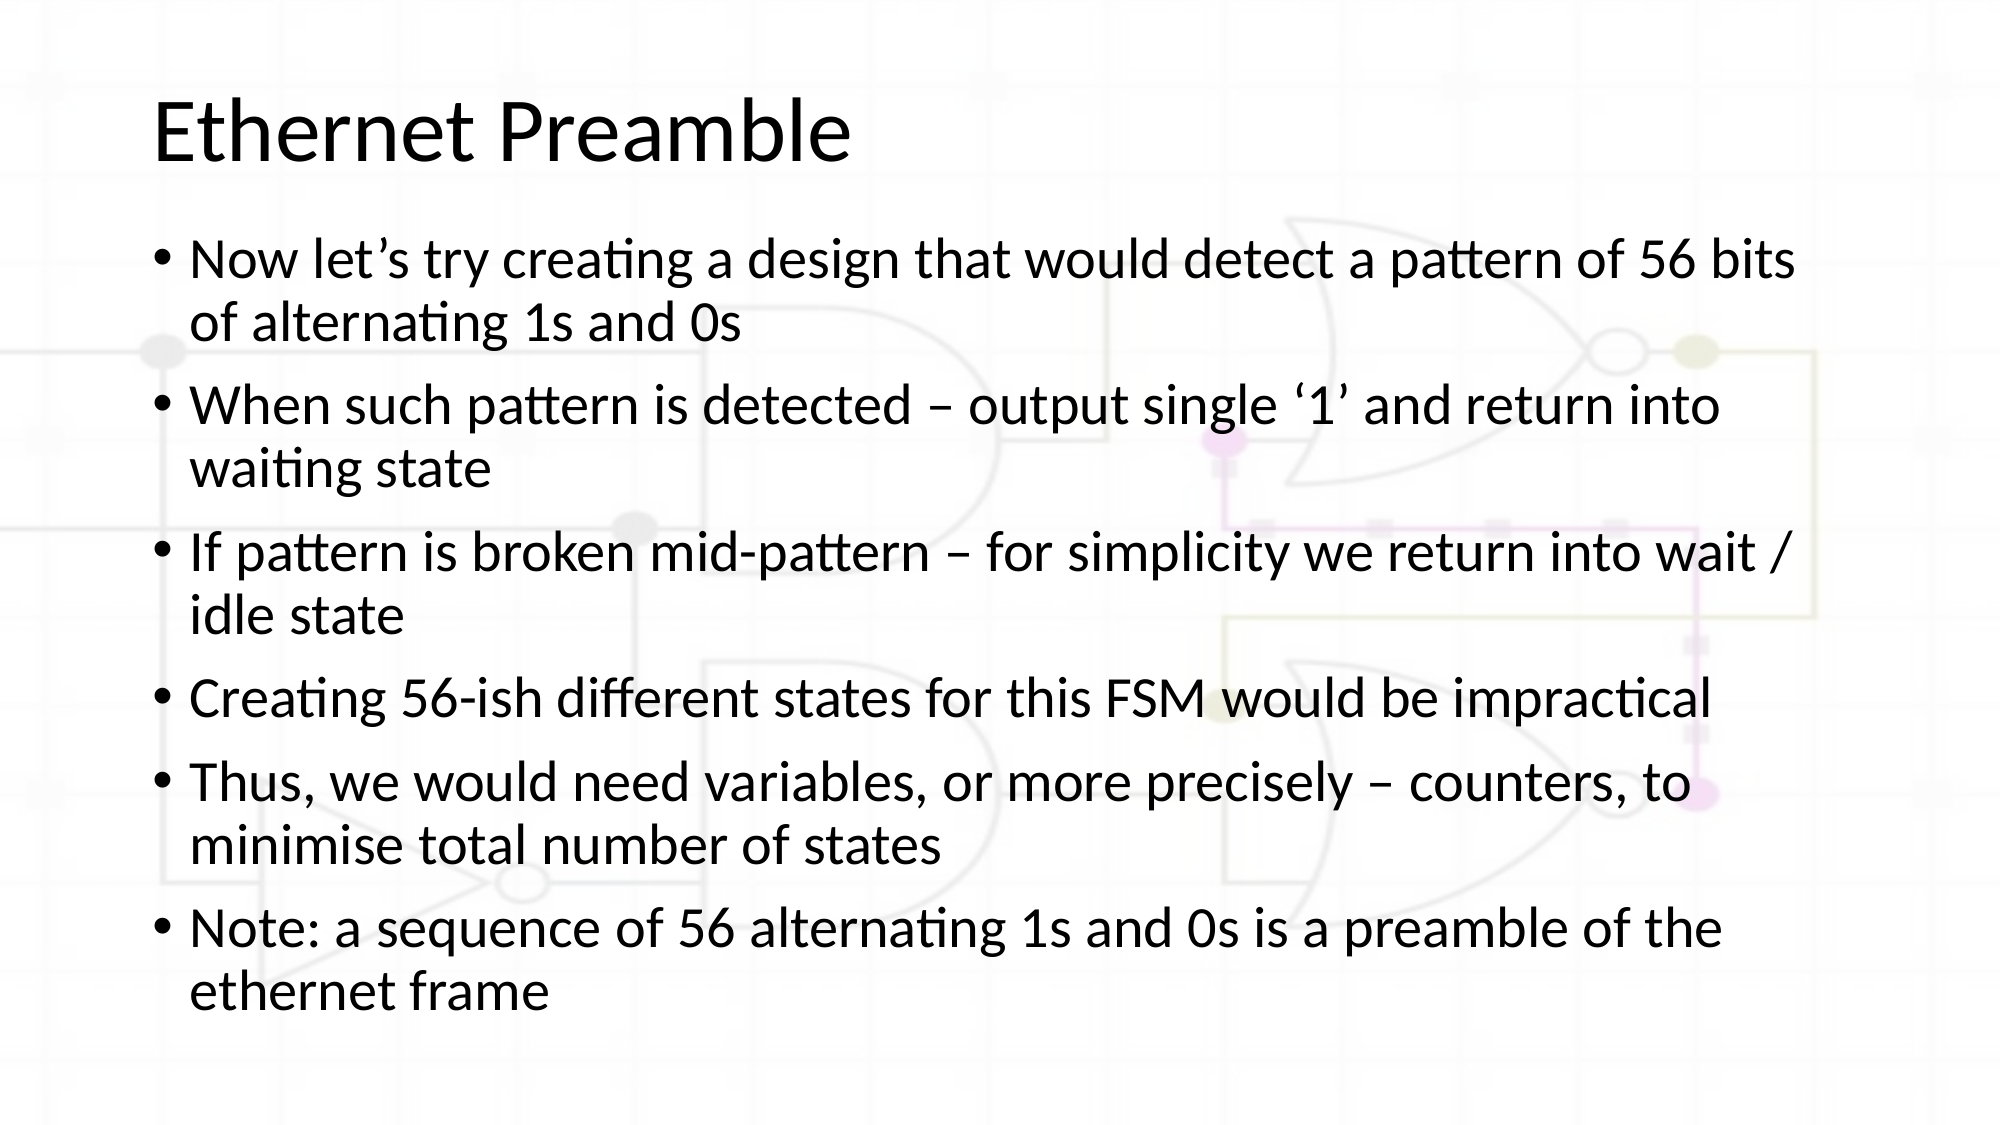

# Ethernet Preamble
Now let’s try creating a design that would detect a pattern of 56 bits of alternating 1s and 0s
When such pattern is detected – output single ‘1’ and return into waiting state
If pattern is broken mid-pattern – for simplicity we return into wait / idle state
Creating 56-ish different states for this FSM would be impractical
Thus, we would need variables, or more precisely – counters, to minimise total number of states
Note: a sequence of 56 alternating 1s and 0s is a preamble of the ethernet frame